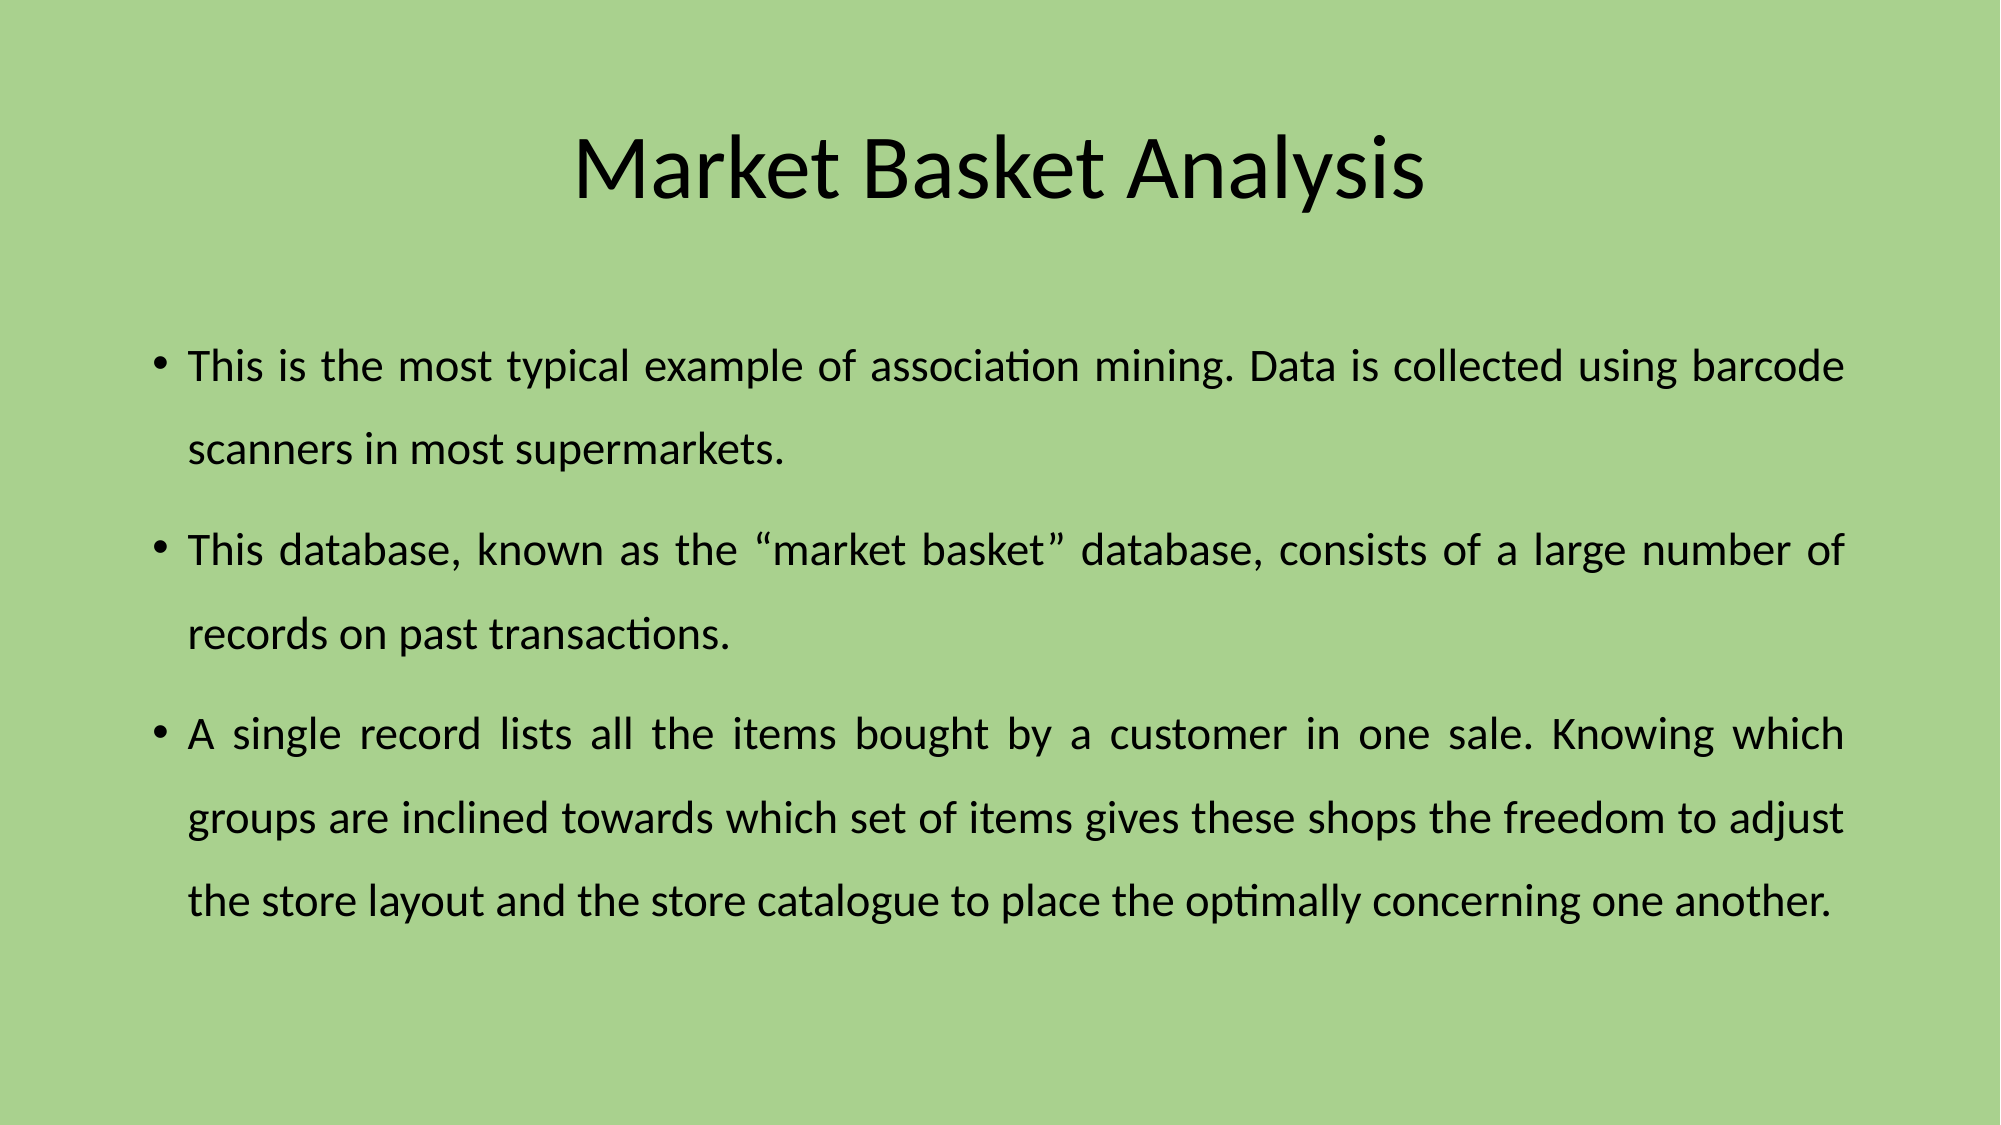

# Market Basket Analysis
This is the most typical example of association mining. Data is collected using barcode scanners in most supermarkets.
This database, known as the “market basket” database, consists of a large number of records on past transactions.
A single record lists all the items bought by a customer in one sale. Knowing which groups are inclined towards which set of items gives these shops the freedom to adjust the store layout and the store catalogue to place the optimally concerning one another.